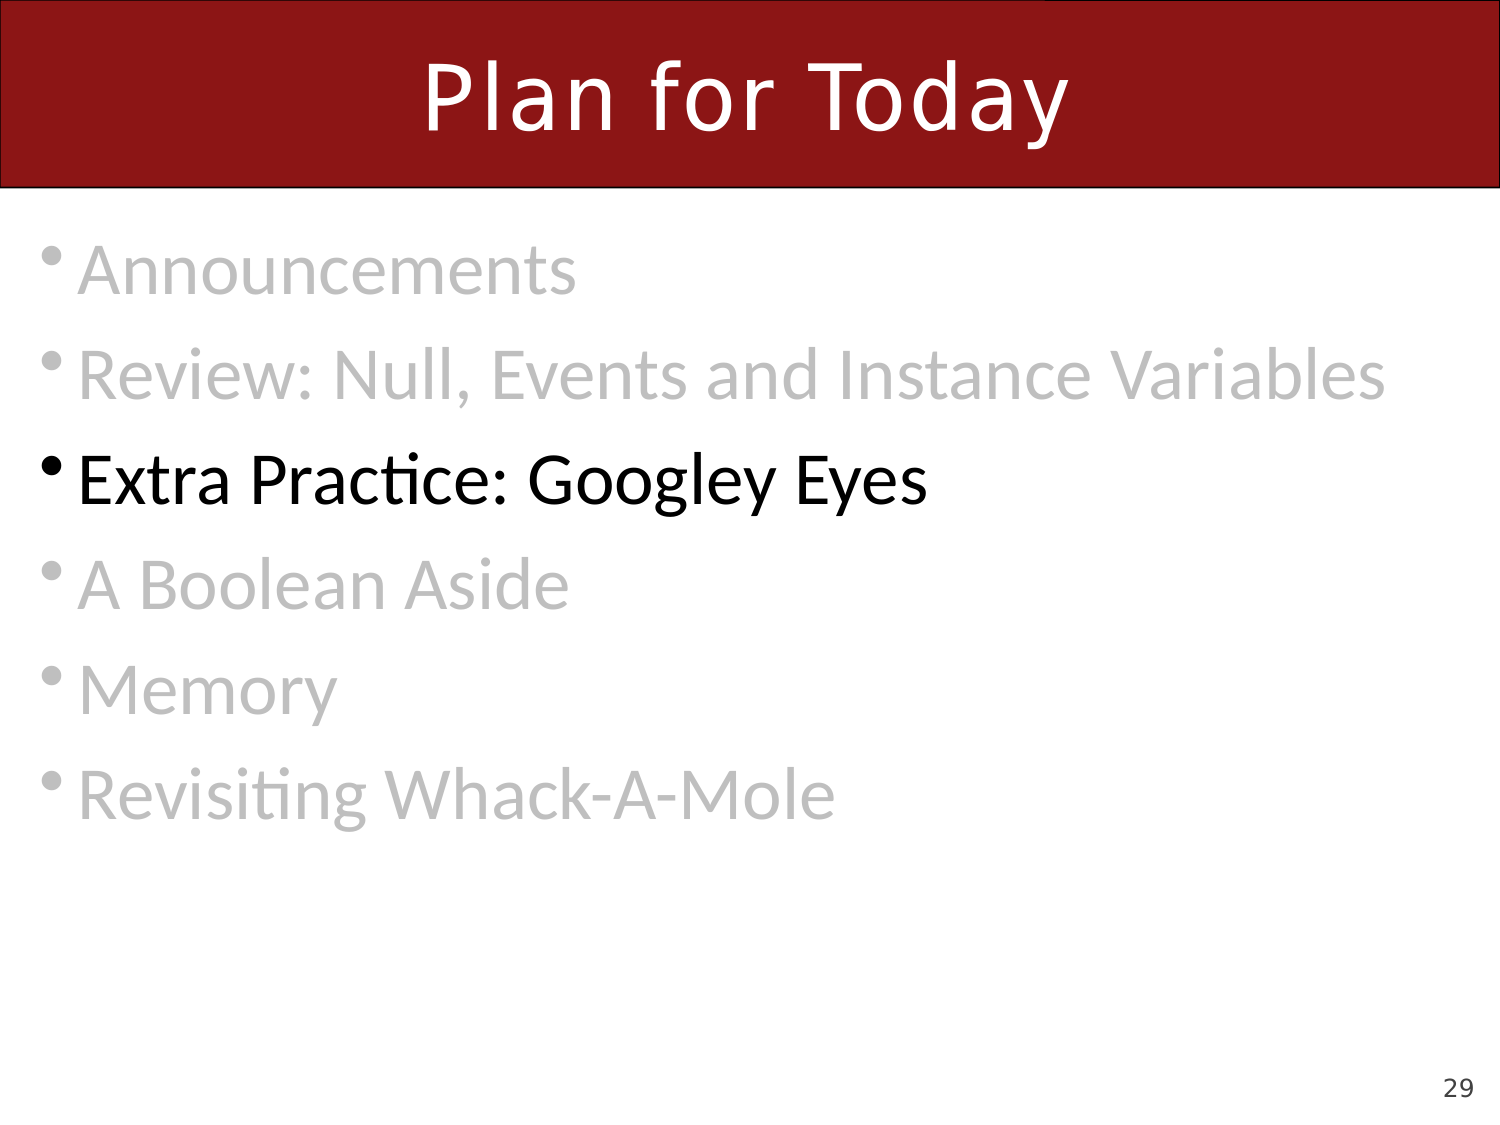

# Plan for Today
Announcements
Review: Null, Events and Instance Variables
Extra Practice: Googley Eyes
A Boolean Aside
Memory
Revisiting Whack-A-Mole